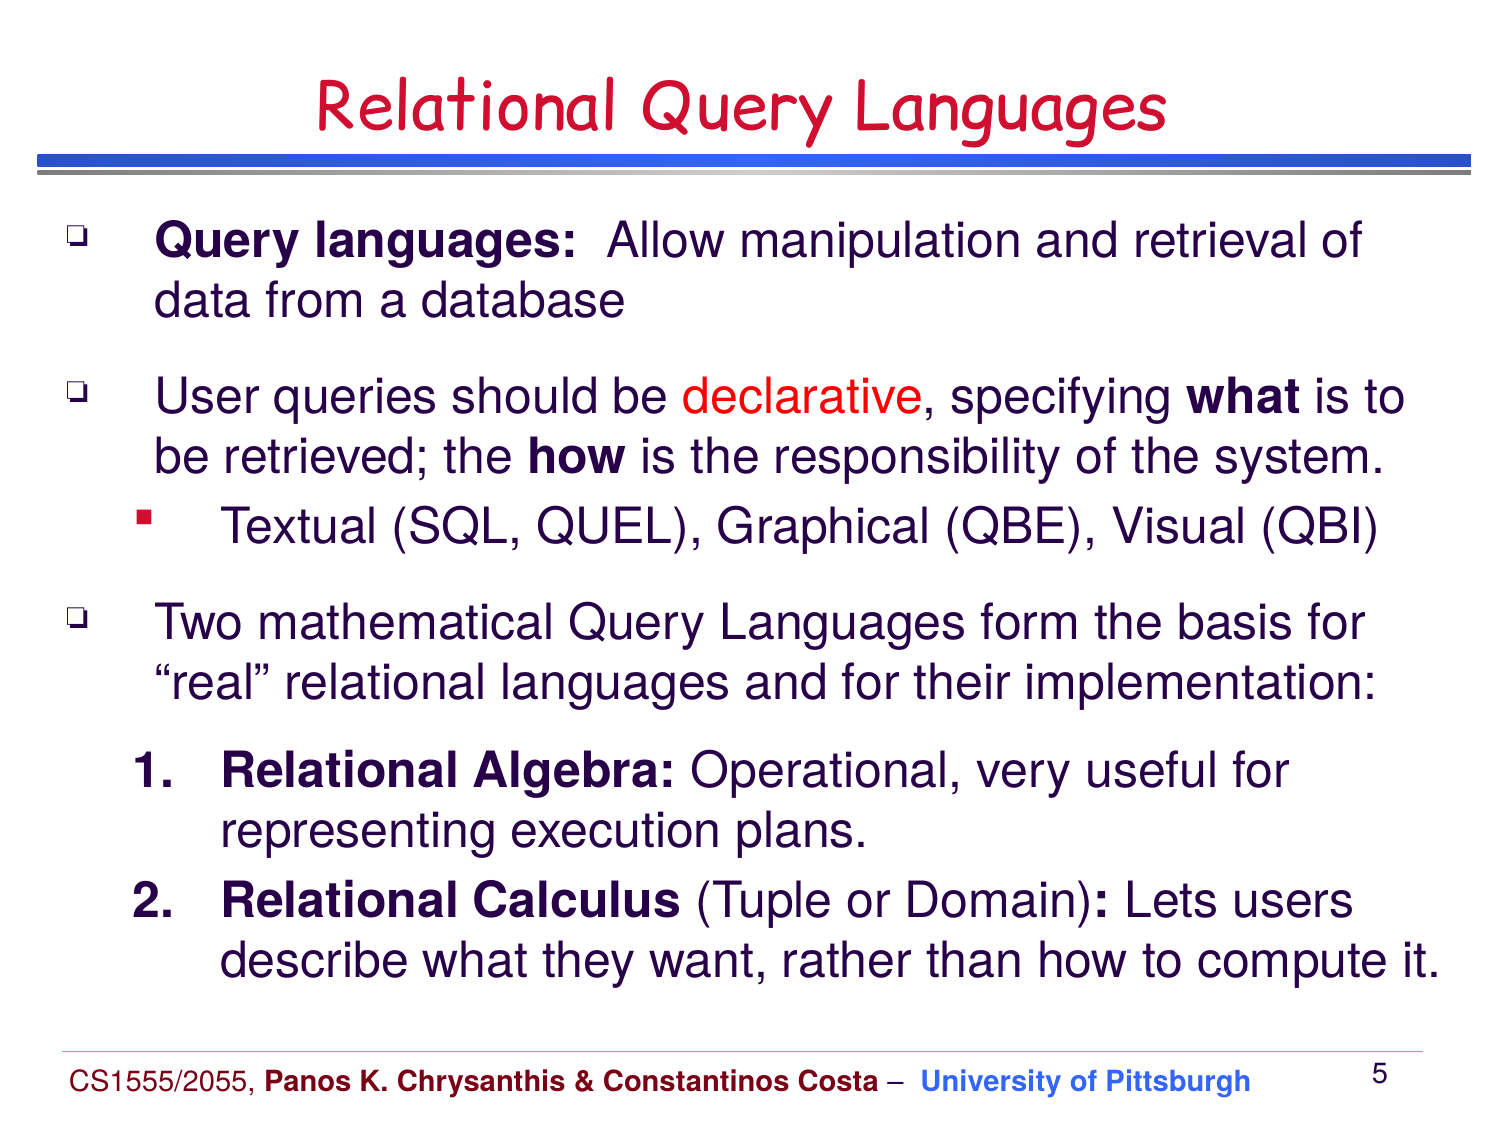

# Relational Query Languages
Query languages:  Allow manipulation and retrieval of data from a database

User queries should be declarative, specifying what is to be retrieved; the how is the responsibility of the system.
Textual (SQL, QUEL), Graphical (QBE), Visual (QBI)

Two mathematical Query Languages form the basis for “real” relational languages and for their implementation:

Relational Algebra: Operational, very useful for representing execution plans.
Relational Calculus (Tuple or Domain): Lets users describe what they want, rather than how to compute it.